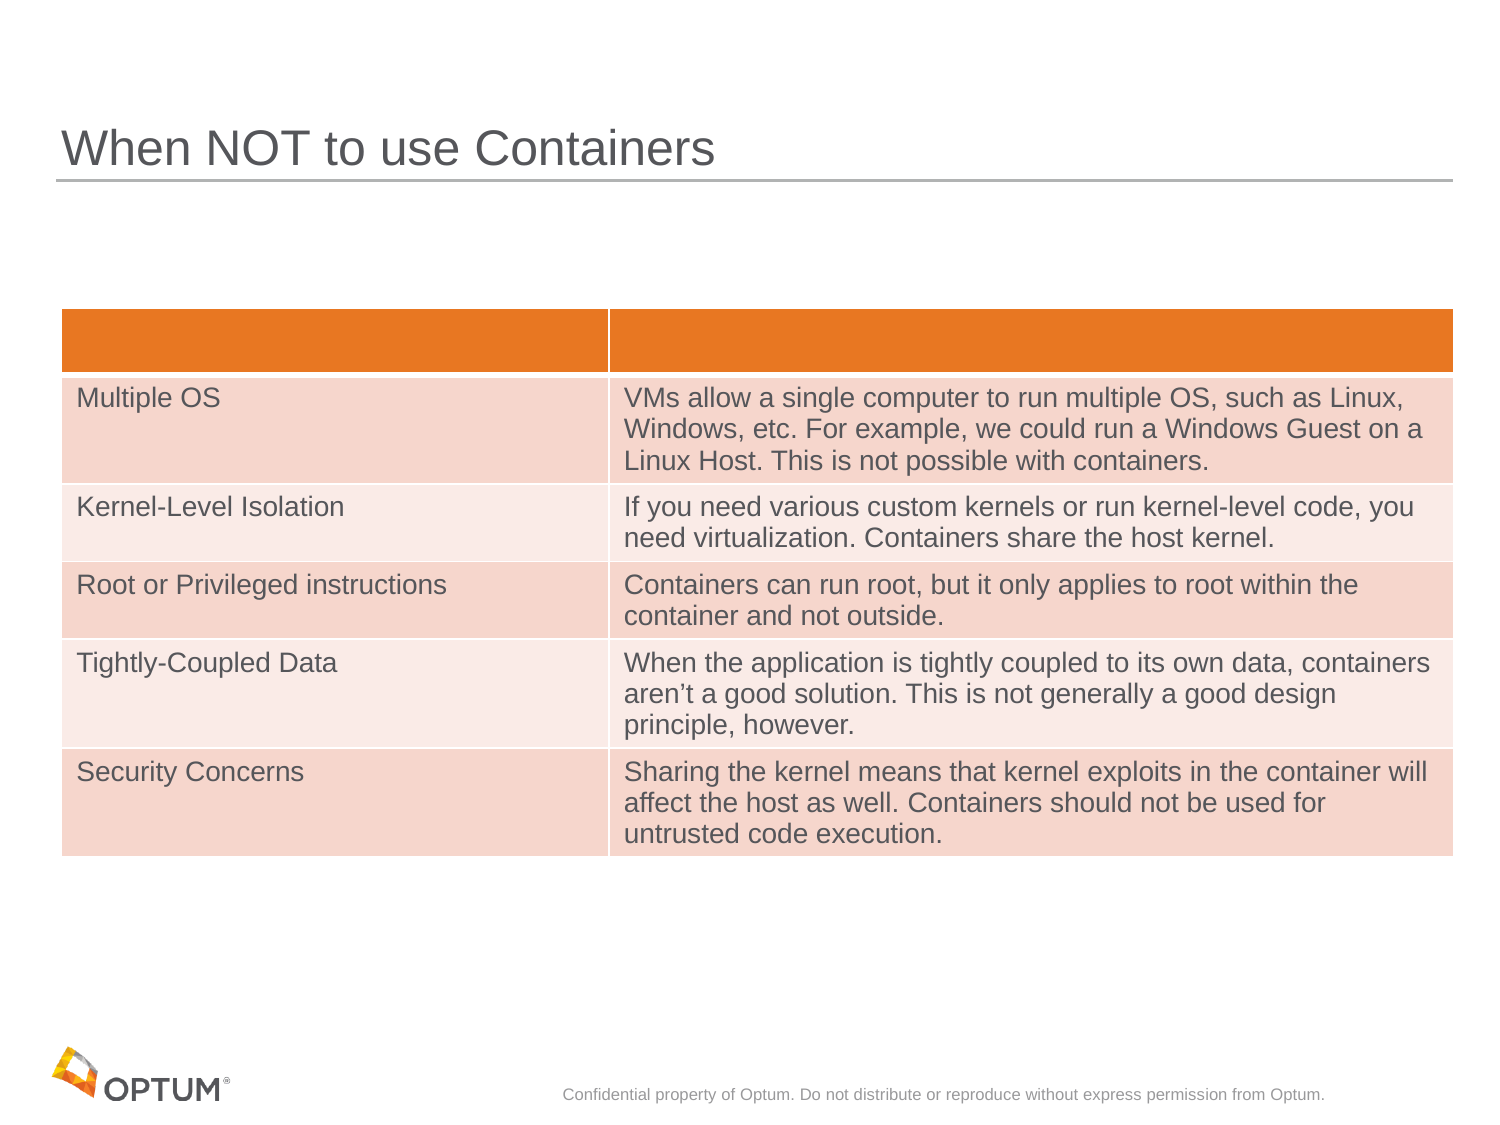

# When NOT to use Containers

|  |  |
| --- | --- |
| Multiple OS | VMs allow a single computer to run multiple OS, such as Linux, Windows, etc. For example, we could run a Windows Guest on a Linux Host. This is not possible with containers. |
| Kernel-Level Isolation | If you need various custom kernels or run kernel-level code, you need virtualization. Containers share the host kernel. |
| Root or Privileged instructions | Containers can run root, but it only applies to root within the container and not outside. |
| Tightly-Coupled Data | When the application is tightly coupled to its own data, containers aren’t a good solution. This is not generally a good design principle, however. |
| Security Concerns | Sharing the kernel means that kernel exploits in the container will affect the host as well. Containers should not be used for untrusted code execution. |
Confidential property of Optum. Do not distribute or reproduce without express permission from Optum.